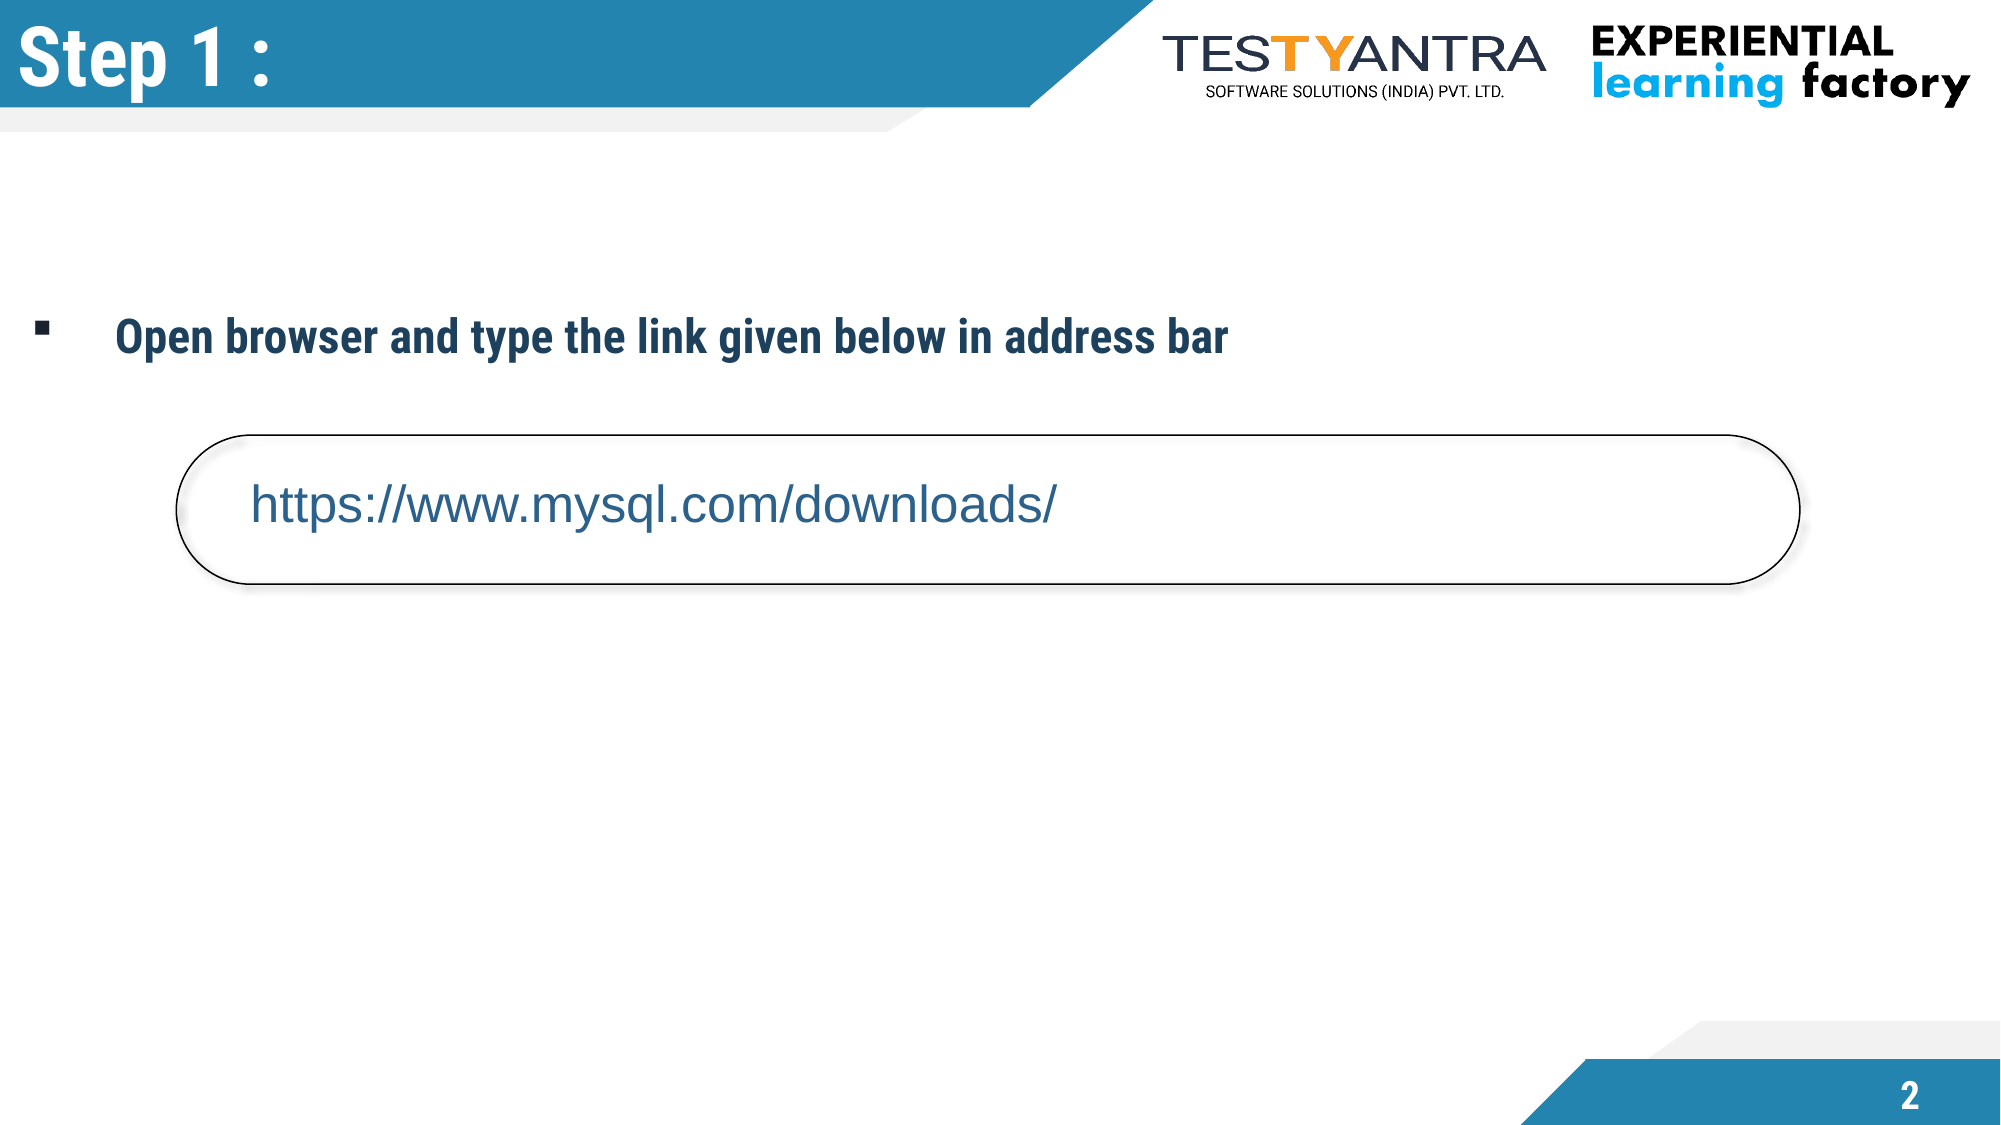

# Step 1 :

Open browser and type the link given below in address bar

	      https://www.mysql.com/downloads/

2